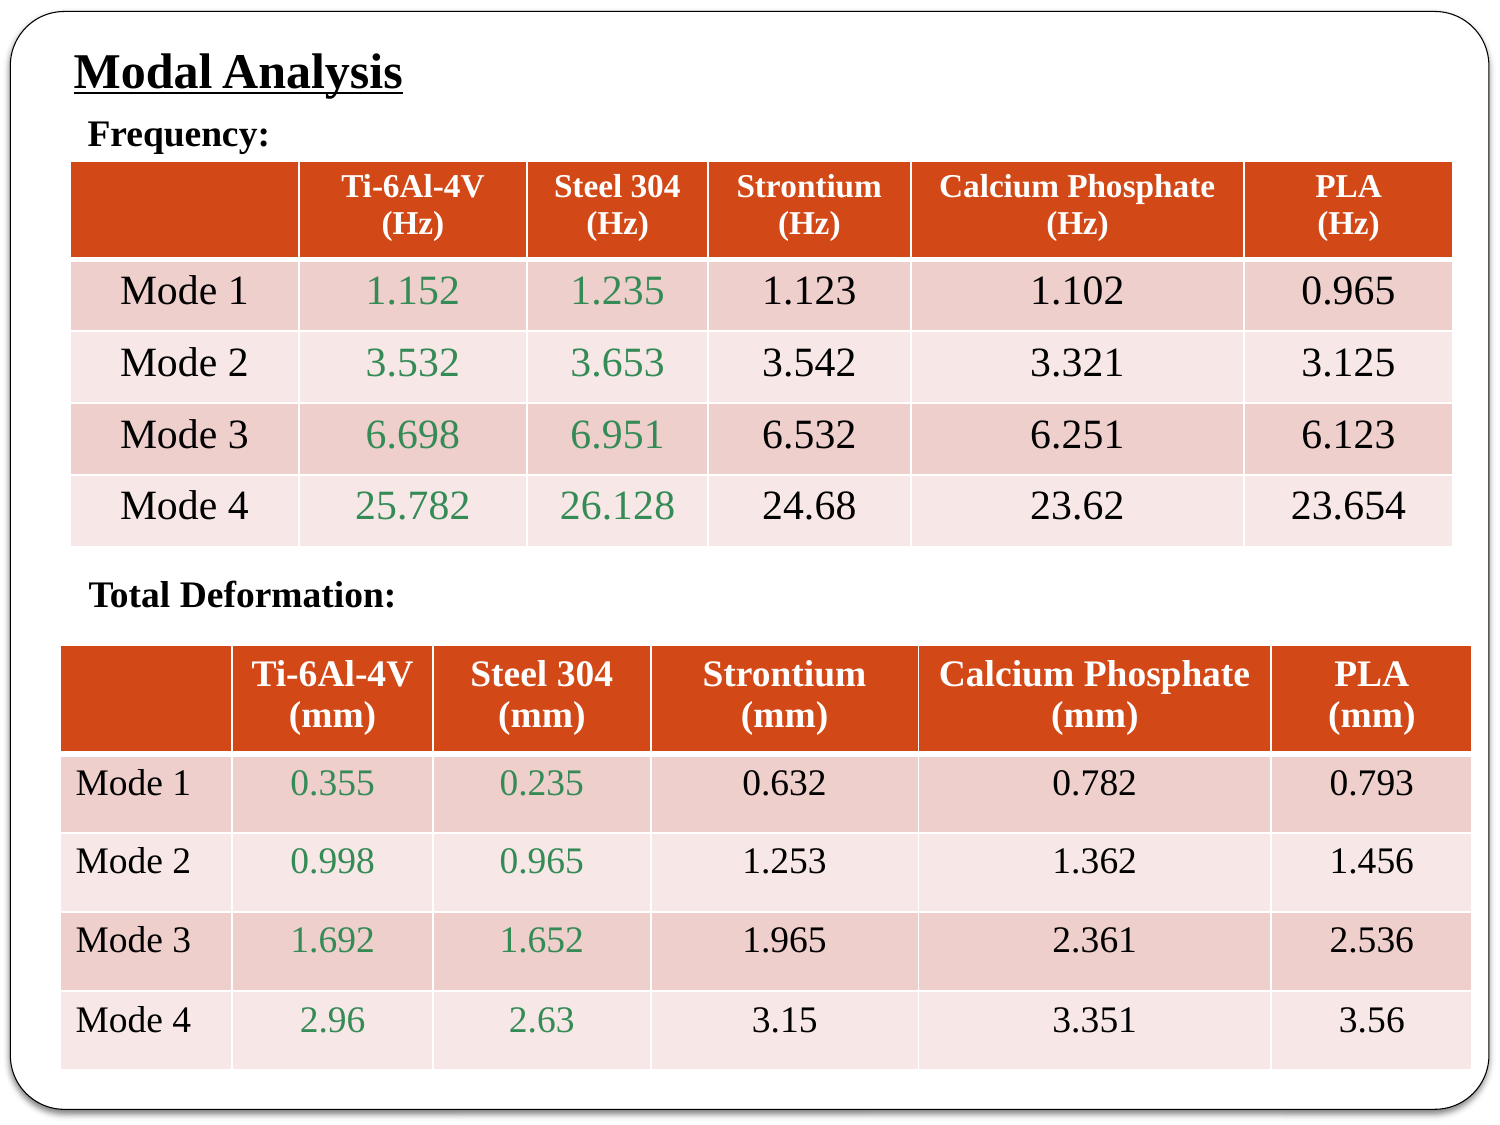

Modal Analysis

Frequency:
|  | Ti-6Al-4V (Hz) | Steel 304 (Hz) | Strontium (Hz) | Calcium Phosphate (Hz) | PLA (Hz) |
| --- | --- | --- | --- | --- | --- |
| Mode 1 | 1.152 | 1.235 | 1.123 | 1.102 | 0.965 |
| Mode 2 | 3.532 | 3.653 | 3.542 | 3.321 | 3.125 |
| Mode 3 | 6.698 | 6.951 | 6.532 | 6.251 | 6.123 |
| Mode 4 | 25.782 | 26.128 | 24.68 | 23.62 | 23.654 |
Total Deformation:
|  | Ti-6Al-4V (mm) | Steel 304 (mm) | Strontium (mm) | Calcium Phosphate (mm) | PLA (mm) |
| --- | --- | --- | --- | --- | --- |
| Mode 1 | 0.355 | 0.235 | 0.632 | 0.782 | 0.793 |
| Mode 2 | 0.998 | 0.965 | 1.253 | 1.362 | 1.456 |
| Mode 3 | 1.692 | 1.652 | 1.965 | 2.361 | 2.536 |
| Mode 4 | 2.96 | 2.63 | 3.15 | 3.351 | 3.56 |